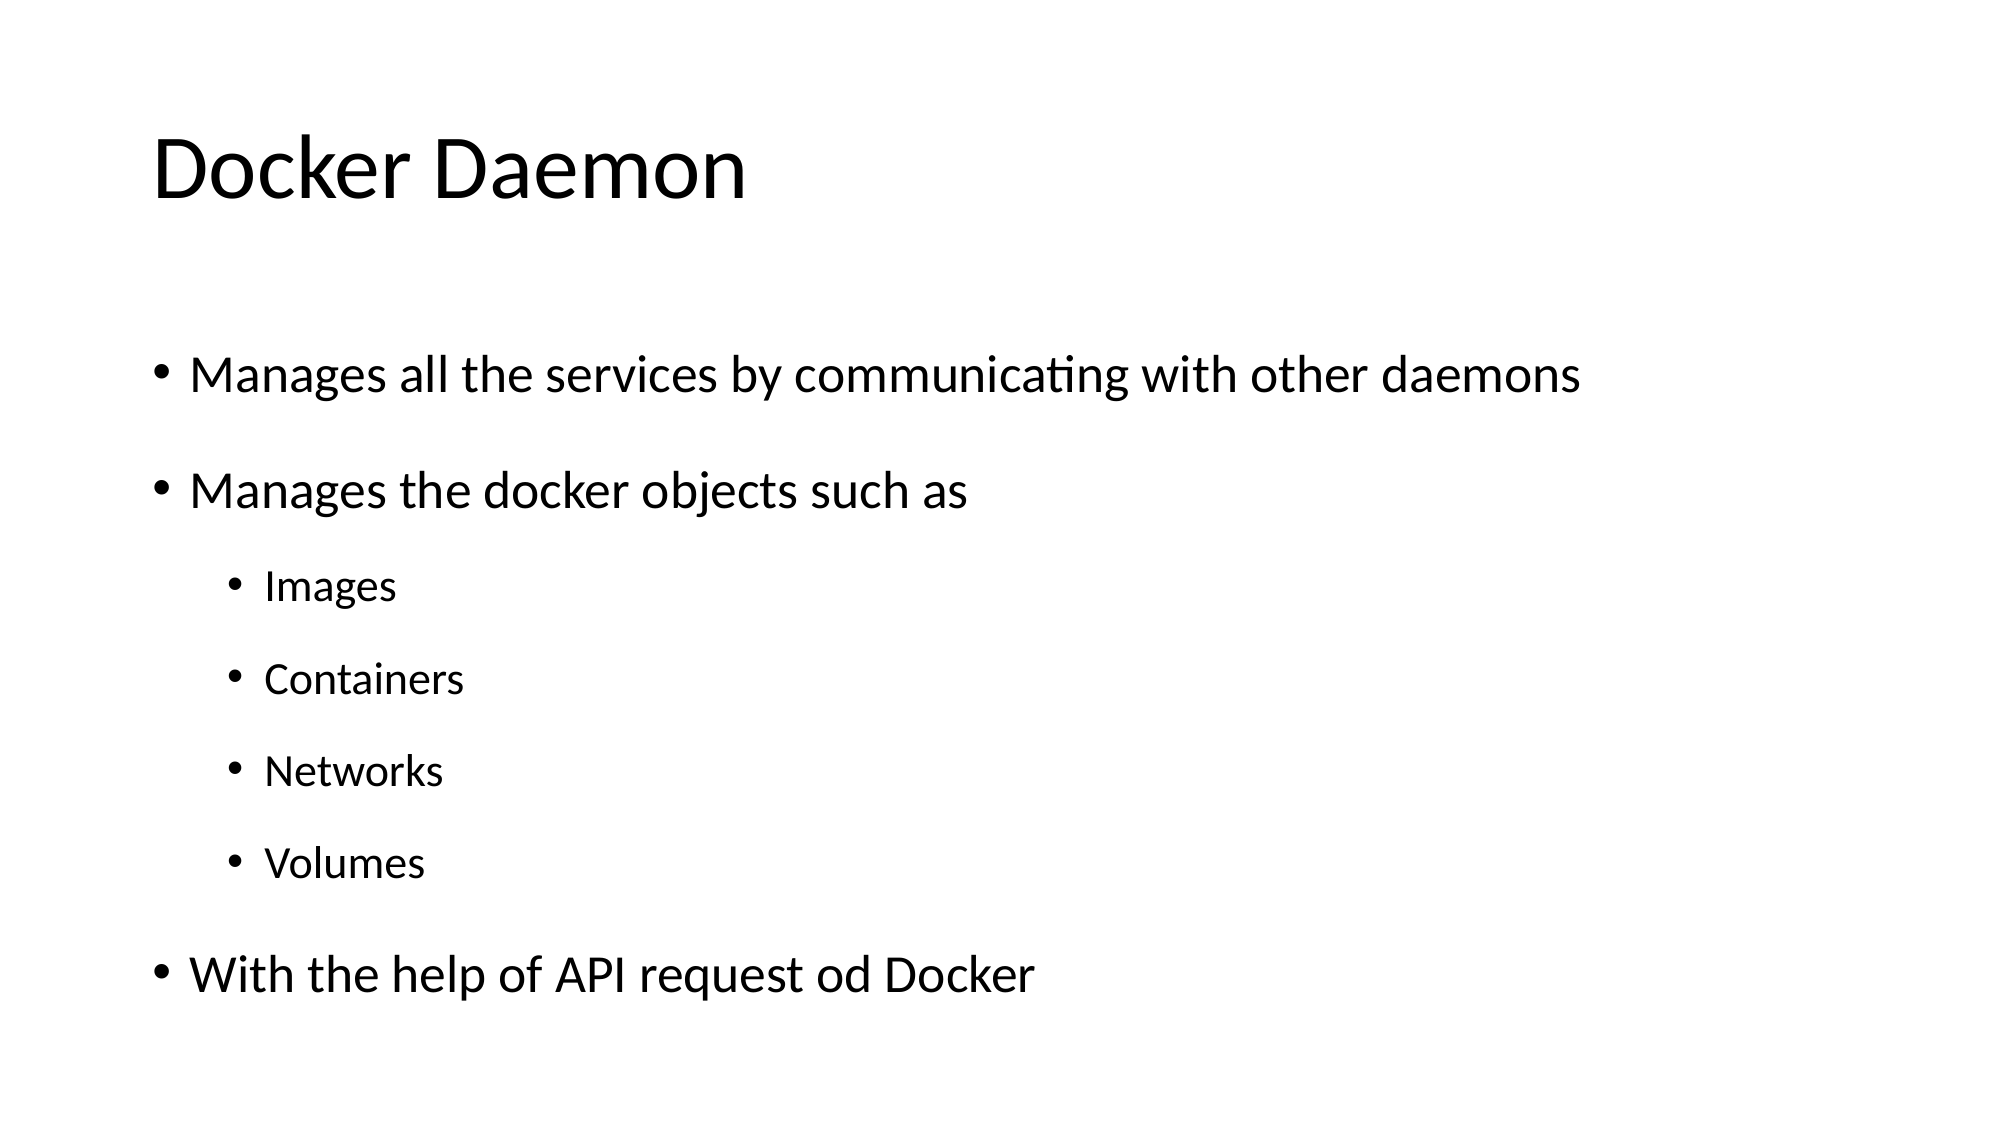

# Docker Daemon
Manages all the services by communicating with other daemons
Manages the docker objects such as
Images
Containers
Networks
Volumes
With the help of API request od Docker